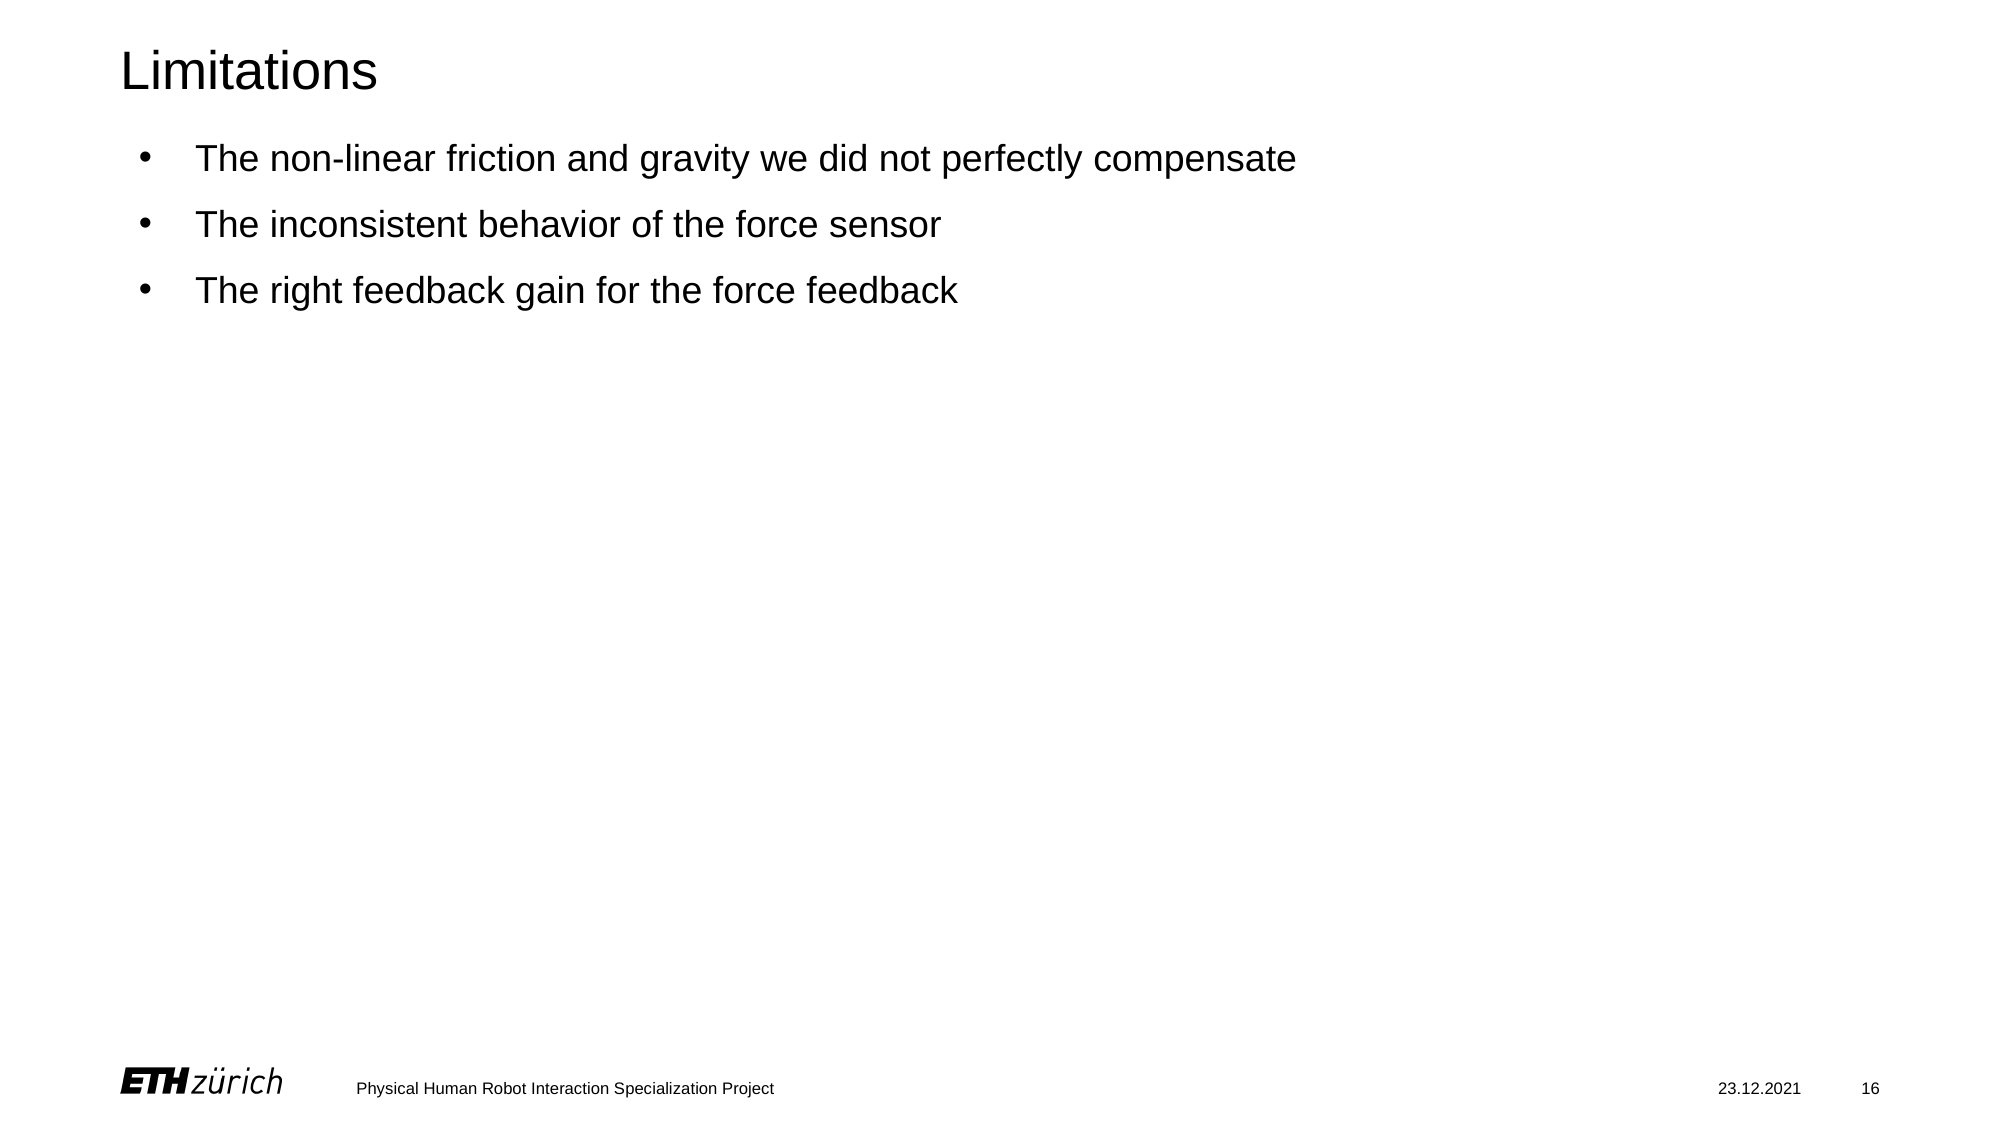

# Limitations
The non-linear friction and gravity we did not perfectly compensate
The inconsistent behavior of the force sensor
The right feedback gain for the force feedback
Physical Human Robot Interaction Specialization Project
23.12.2021
16